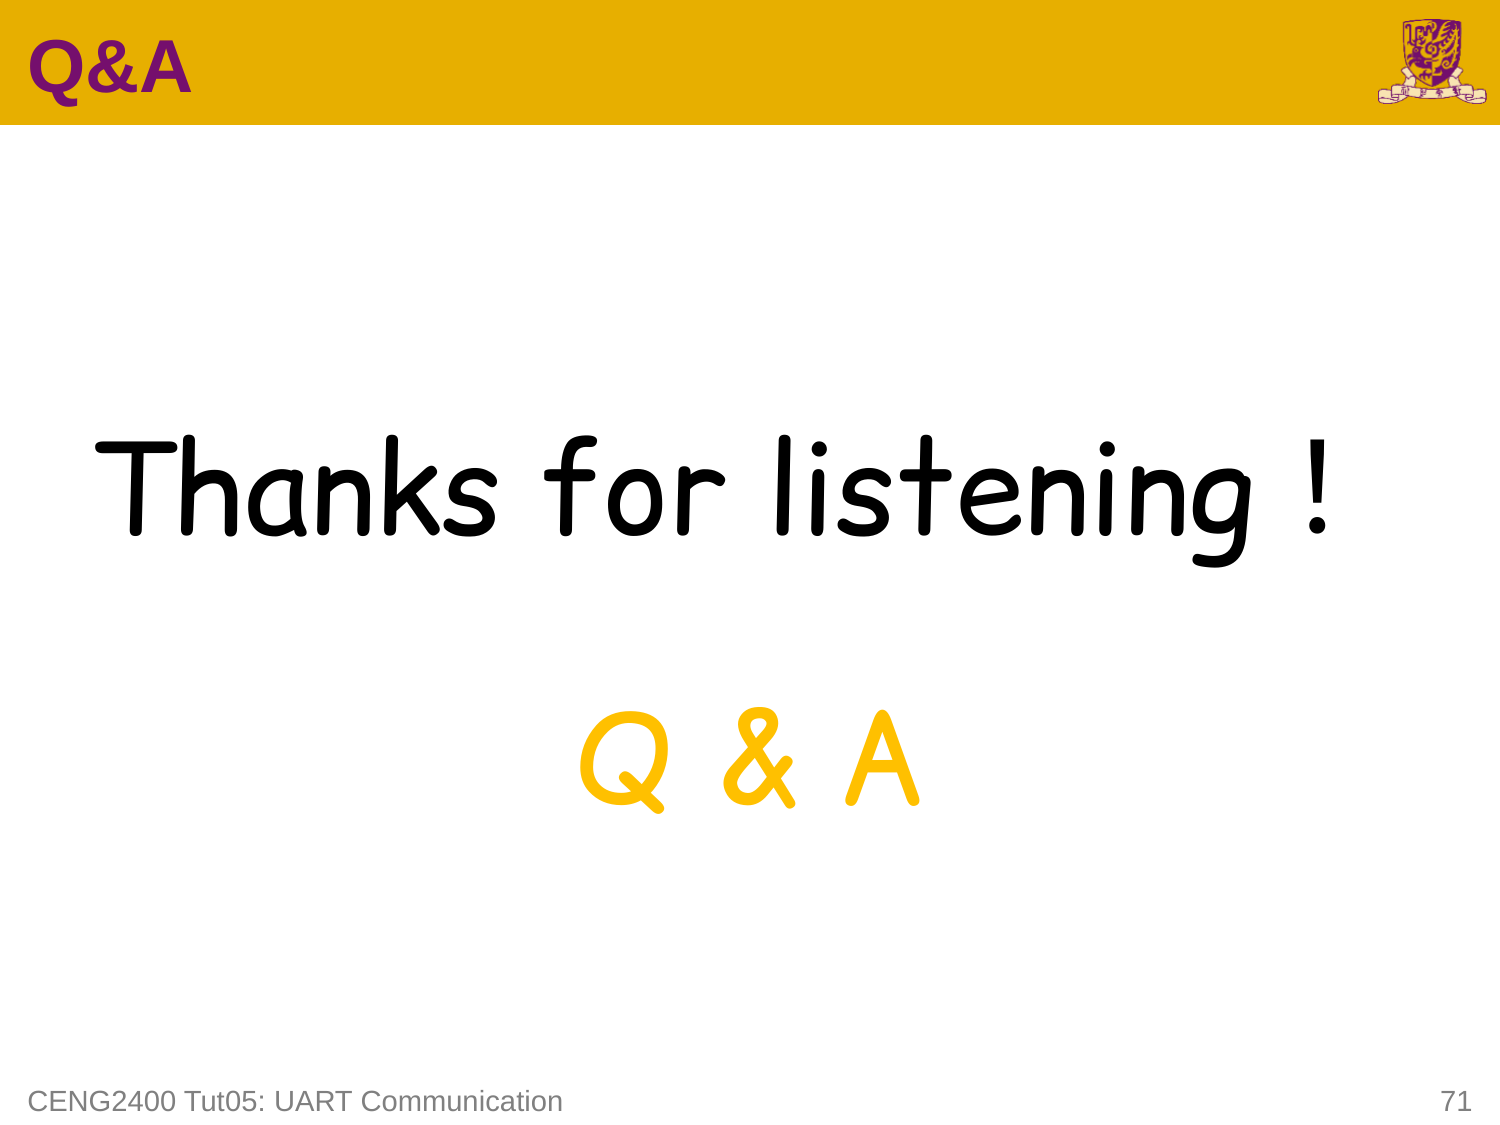

# Q&A
Thanks for listening！
Q & A
CENG2400 Tut05: UART Communication
71